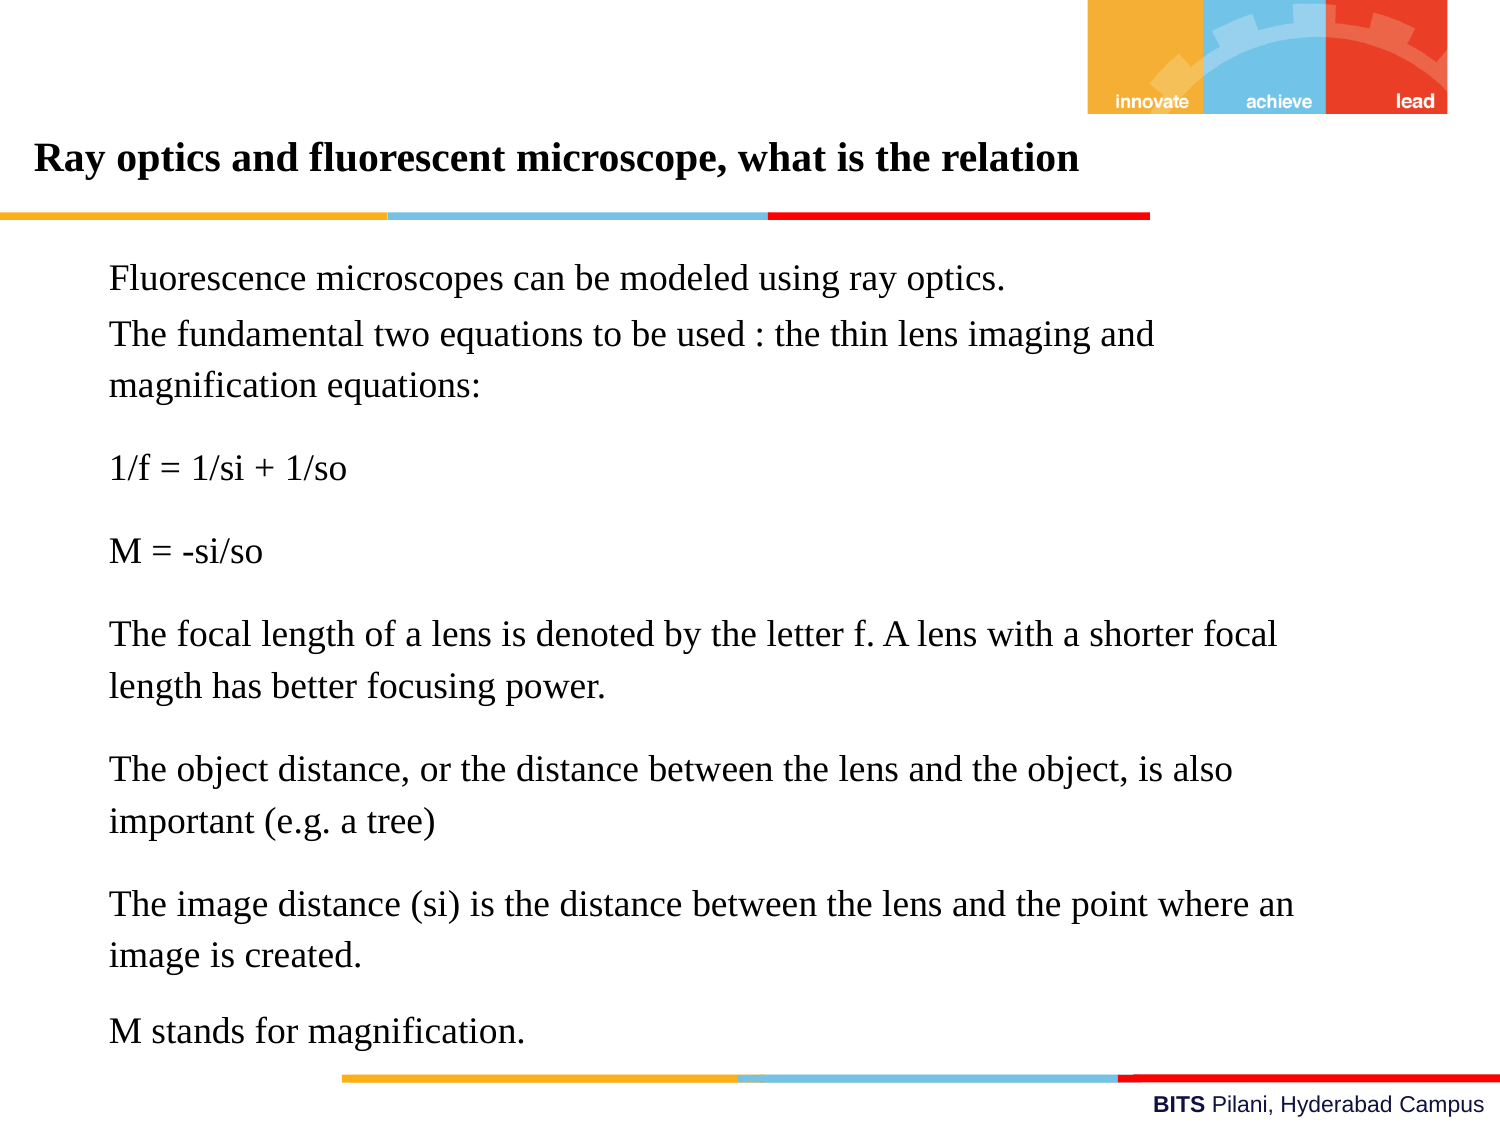

Ray optics and fluorescent microscope, what is the relation
Fluorescence microscopes can be modeled using ray optics.
The fundamental two equations to be used : the thin lens imaging and magnification equations:
1/f = 1/si + 1/so
M = -si/so
The focal length of a lens is denoted by the letter f. A lens with a shorter focal length has better focusing power.
The object distance, or the distance between the lens and the object, is also important (e.g. a tree)
The image distance (si) is the distance between the lens and the point where an image is created.
M stands for magnification.